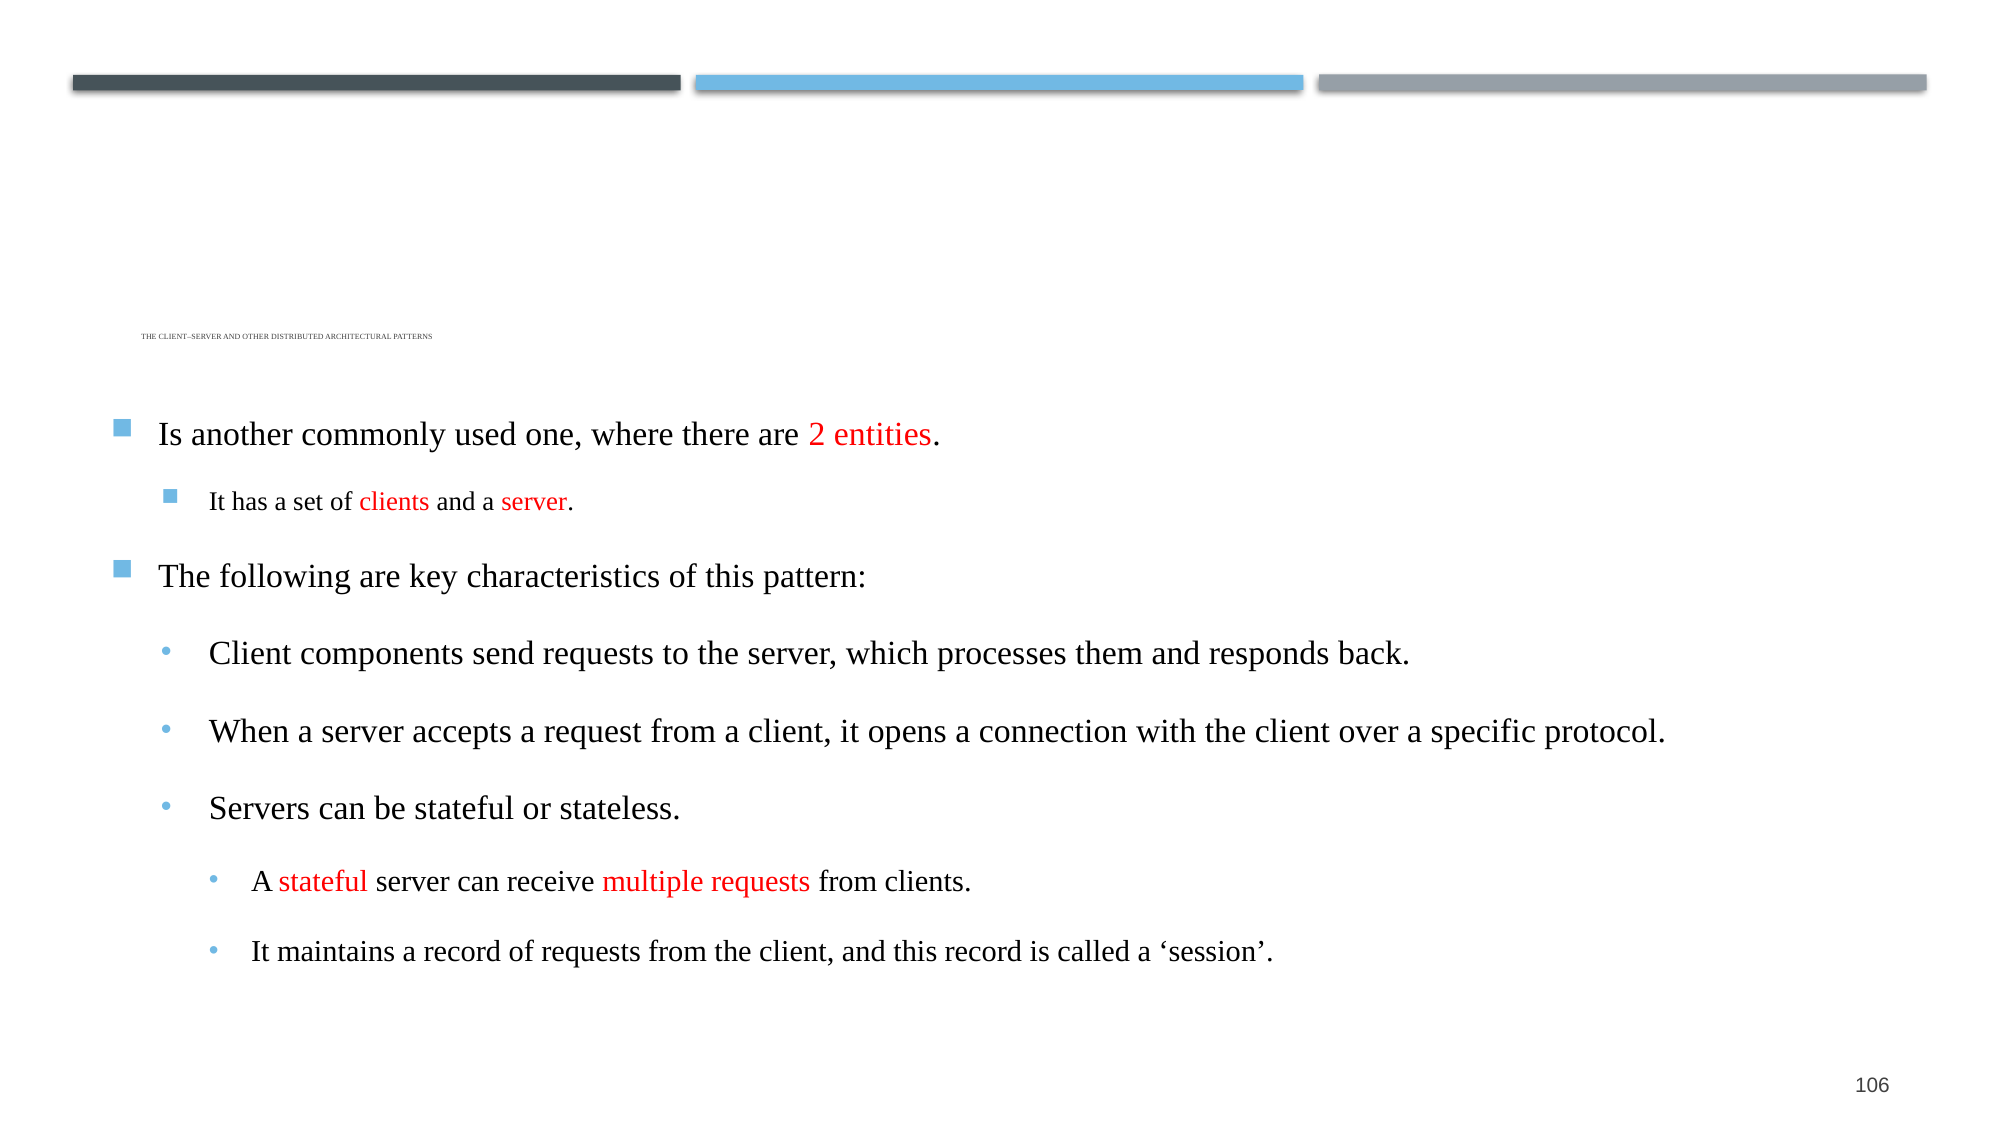

# The Client–Server and other distributed architectural patterns
Is another commonly used one, where there are 2 entities.
It has a set of clients and a server.
The following are key characteristics of this pattern:
Client components send requests to the server, which processes them and responds back.
When a server accepts a request from a client, it opens a connection with the client over a specific protocol.
Servers can be stateful or stateless.
A stateful server can receive multiple requests from clients.
It maintains a record of requests from the client, and this record is called a ‘session’.

106